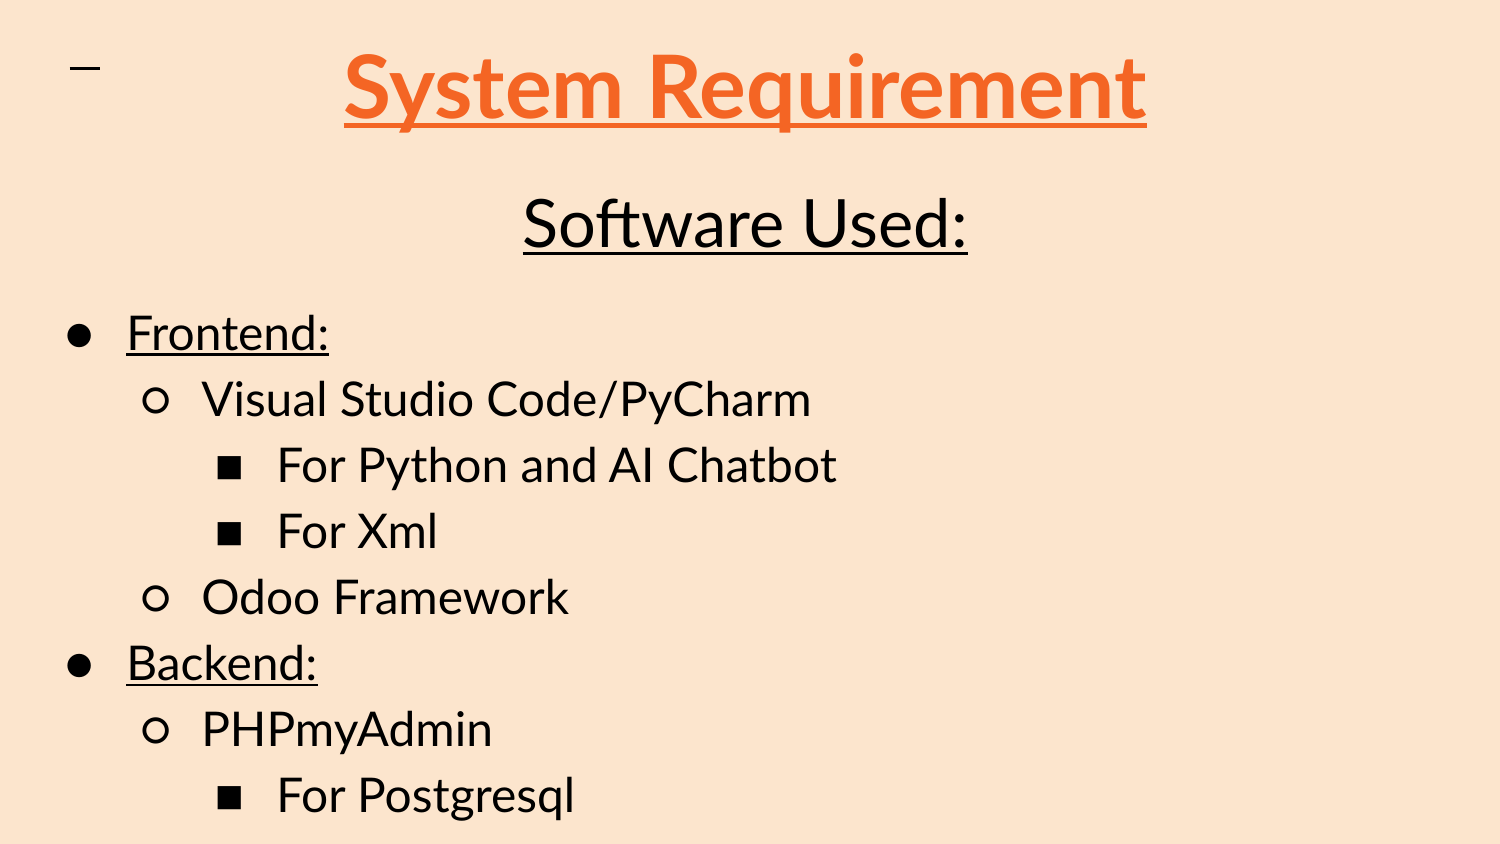

System Requirement
Software Used:
Frontend:
Visual Studio Code/PyCharm
For Python and AI Chatbot
For Xml
Odoo Framework
Backend:
PHPmyAdmin
For Postgresql